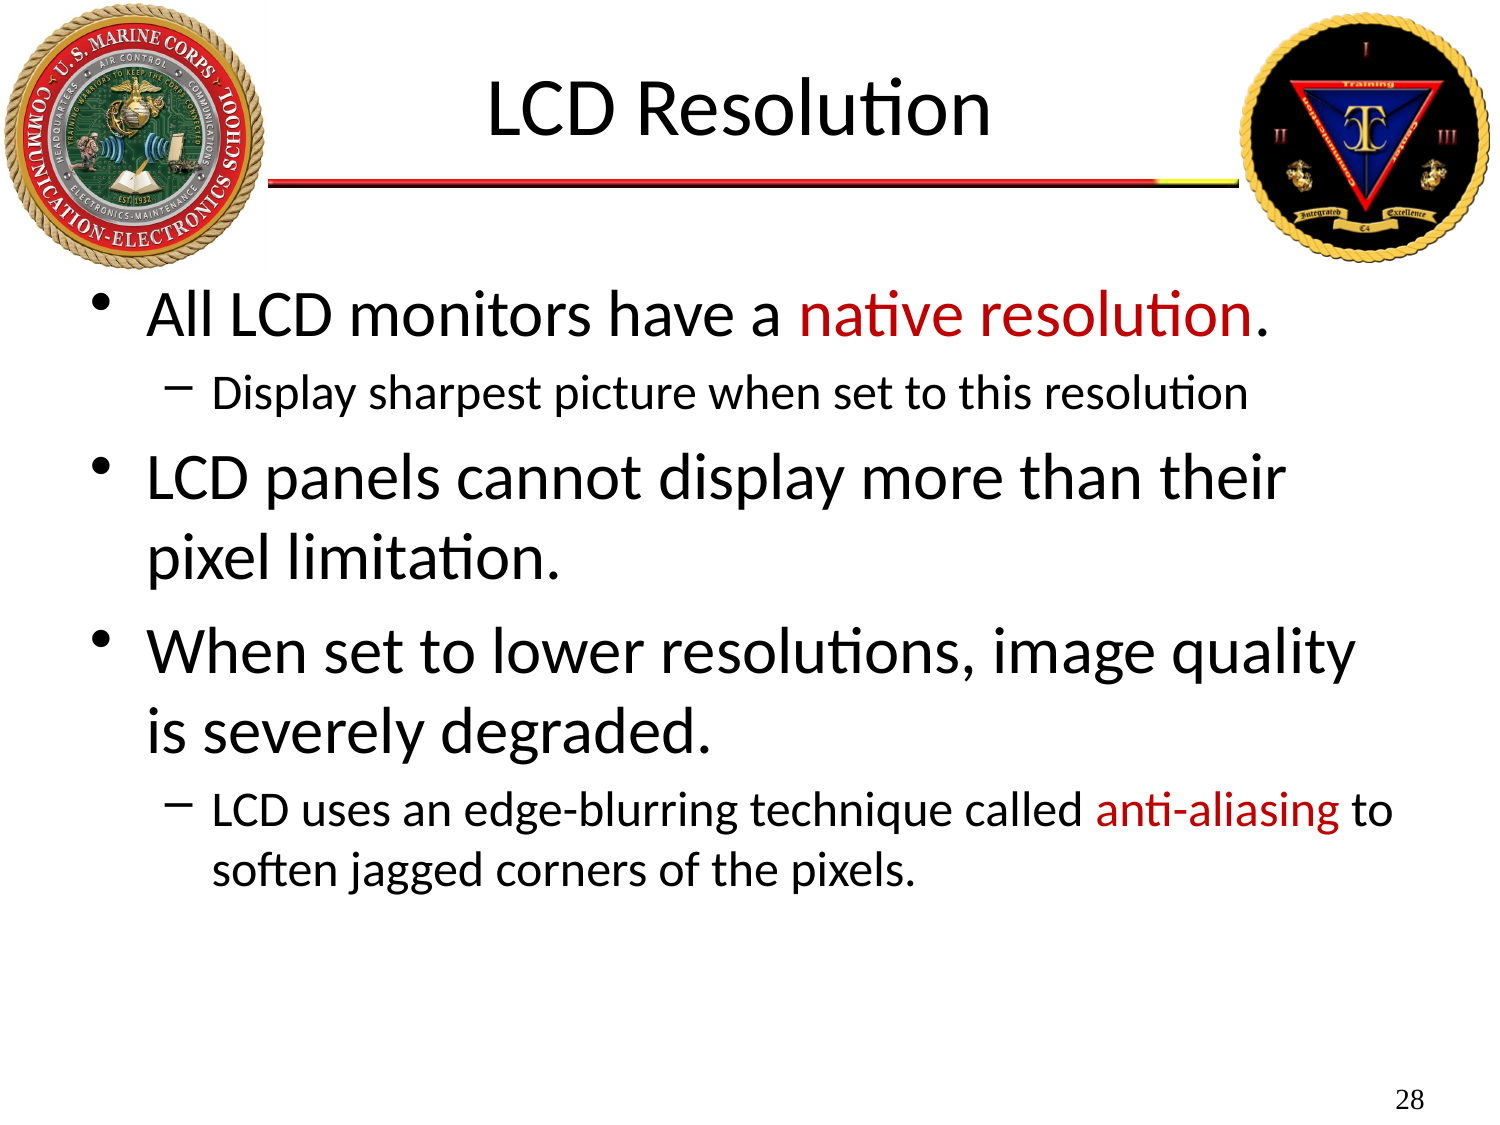

# LCD Resolution
All LCD monitors have a native resolution.
Display sharpest picture when set to this resolution
LCD panels cannot display more than their pixel limitation.
When set to lower resolutions, image quality is severely degraded.
LCD uses an edge-blurring technique called anti-aliasing to soften jagged corners of the pixels.